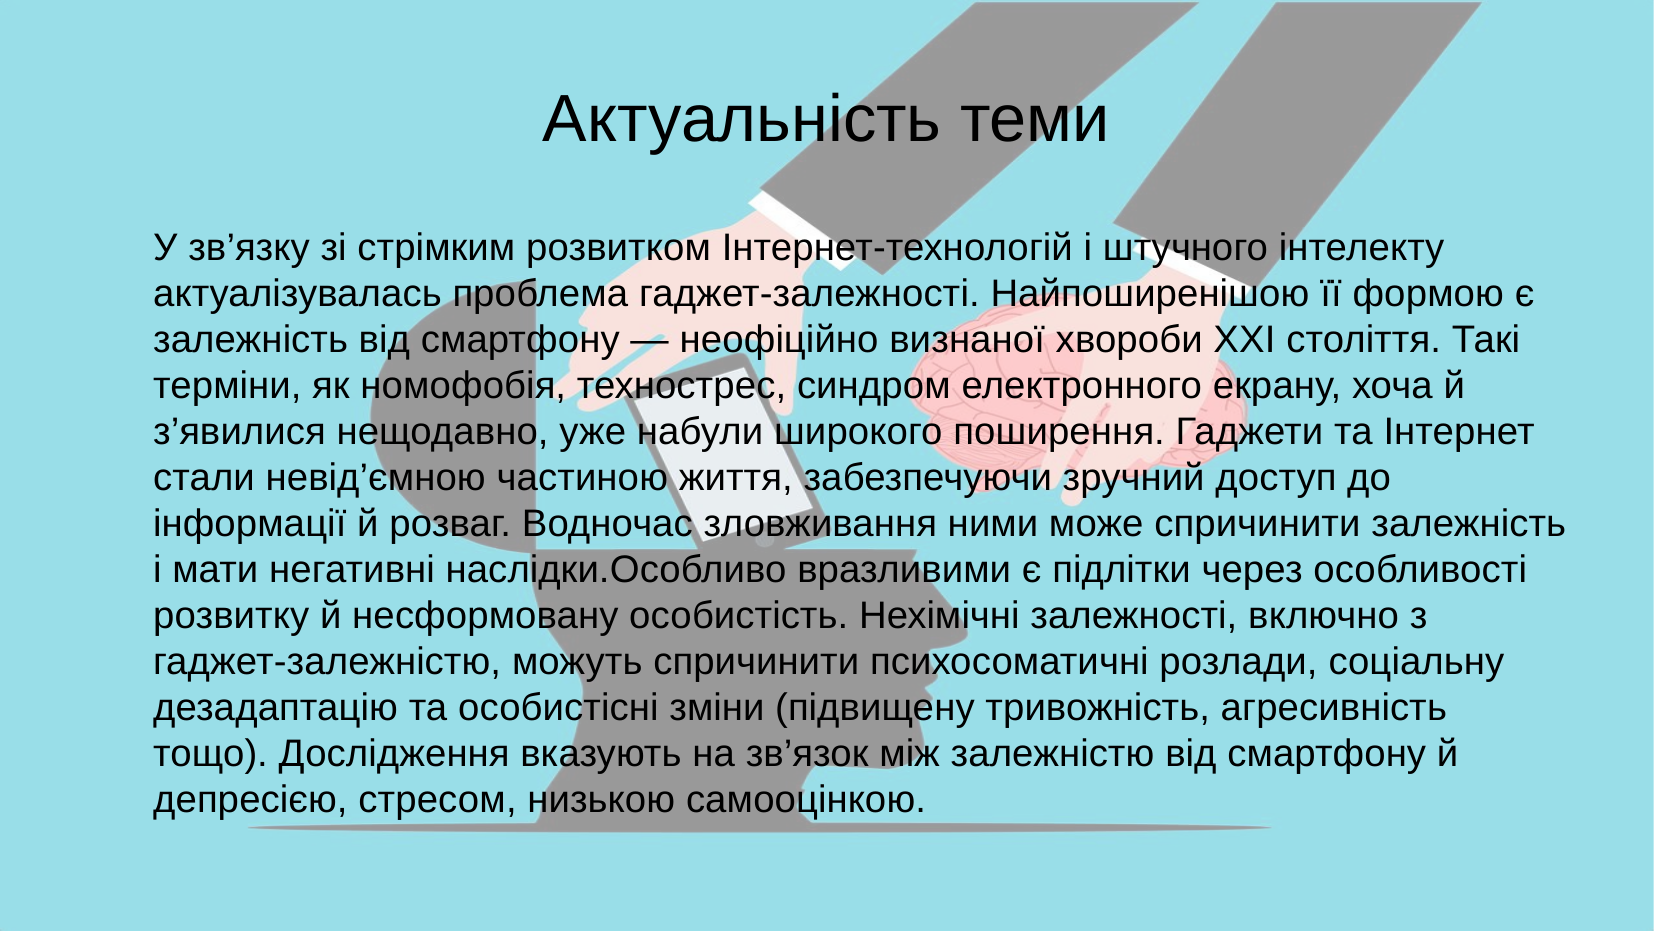

# Актуальність теми
У зв’язку зі стрімким розвитком Інтернет-технологій і штучного інтелекту актуалізувалась проблема гаджет-залежності. Найпоширенішою її формою є залежність від смартфону — неофіційно визнаної хвороби ХХІ століття. Такі терміни, як номофобія, технострес, синдром електронного екрану, хоча й з’явилися нещодавно, уже набули широкого поширення. Гаджети та Інтернет стали невід’ємною частиною життя, забезпечуючи зручний доступ до інформації й розваг. Водночас зловживання ними може спричинити залежність і мати негативні наслідки.Особливо вразливими є підлітки через особливості розвитку й несформовану особистість. Нехімічні залежності, включно з гаджет-залежністю, можуть спричинити психосоматичні розлади, соціальну дезадаптацію та особистісні зміни (підвищену тривожність, агресивність тощо). Дослідження вказують на зв’язок між залежністю від смартфону й депресією, стресом, низькою самооцінкою.